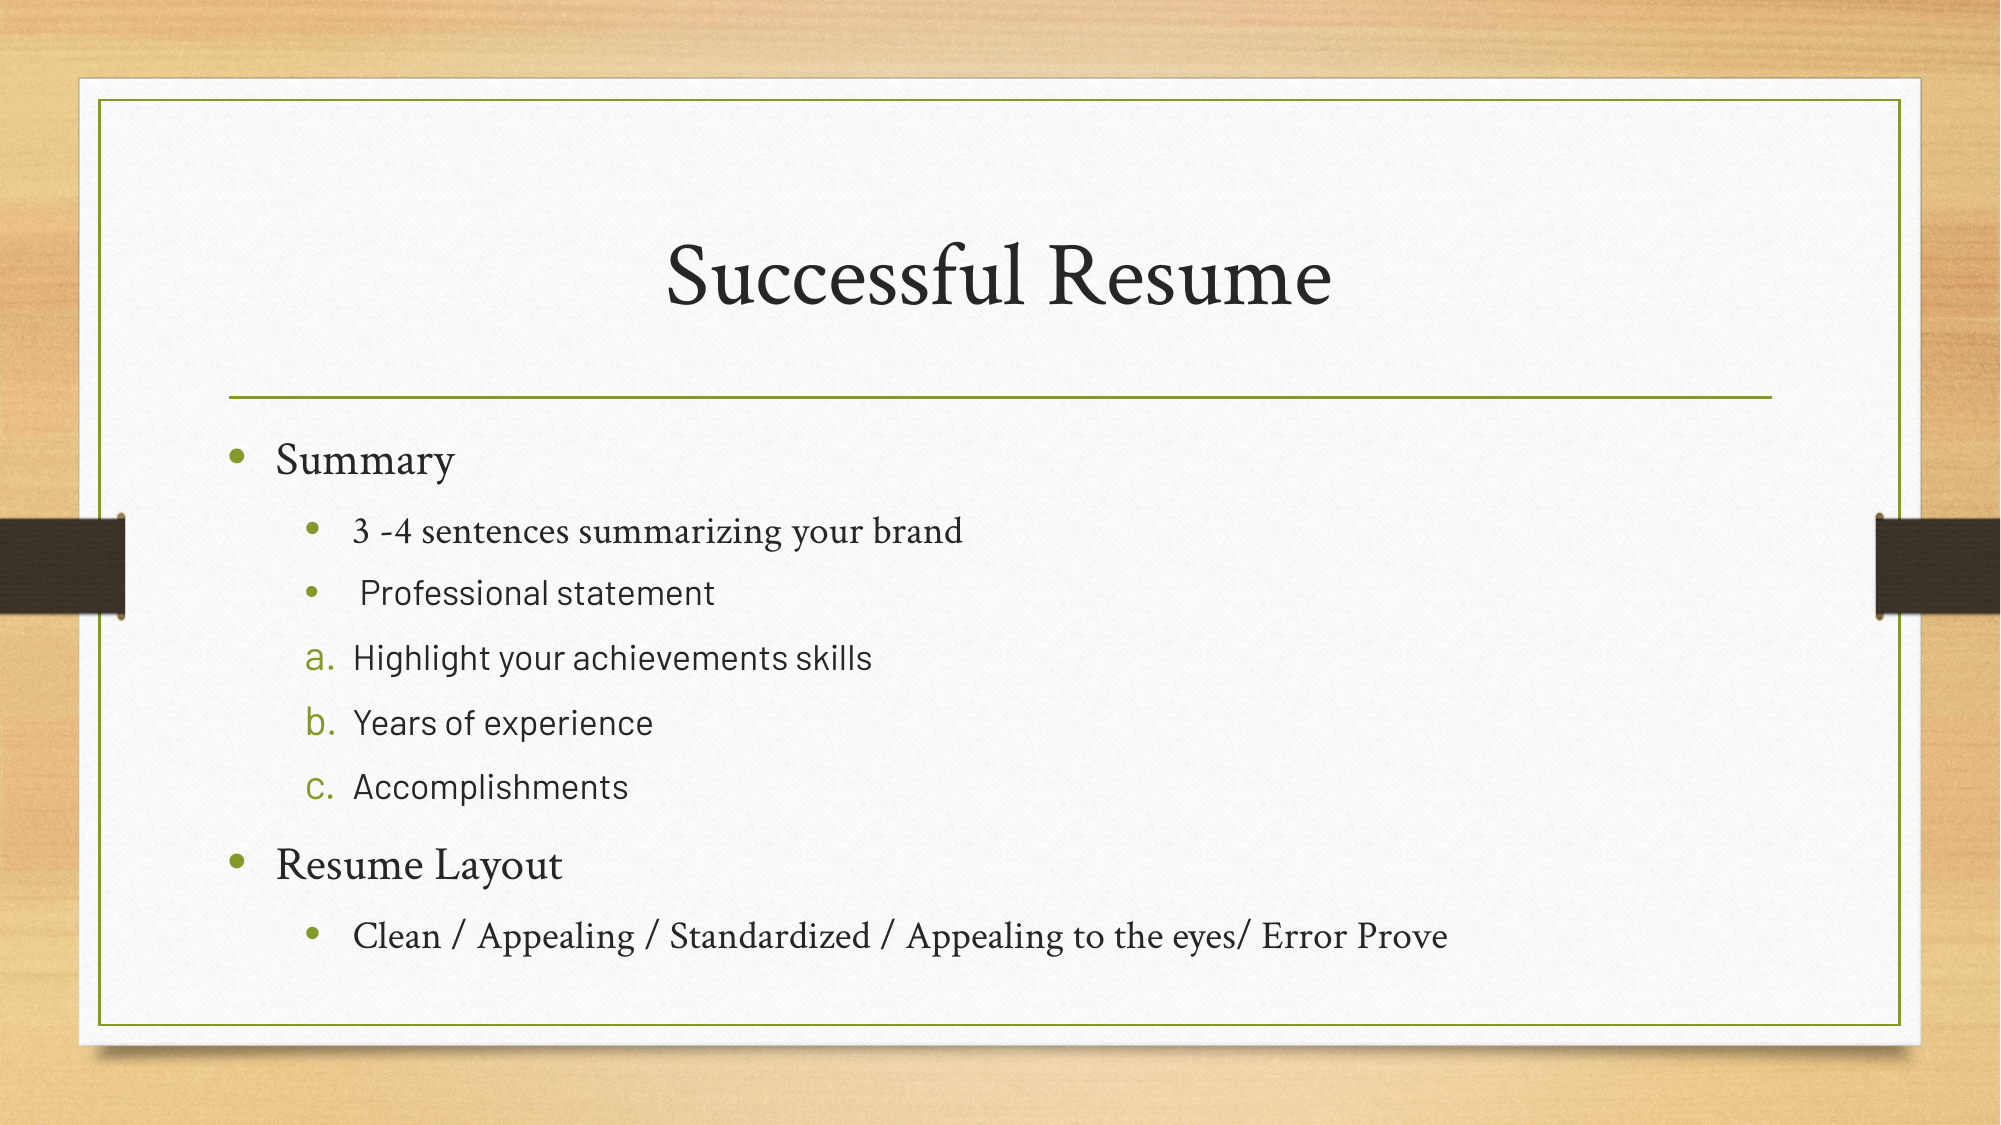

# Successful Resume
Summary
3 -4 sentences summarizing your brand
 Professional statement
Highlight your achievements skills
Years of experience
Accomplishments
Resume Layout
Clean / Appealing / Standardized / Appealing to the eyes/ Error Prove